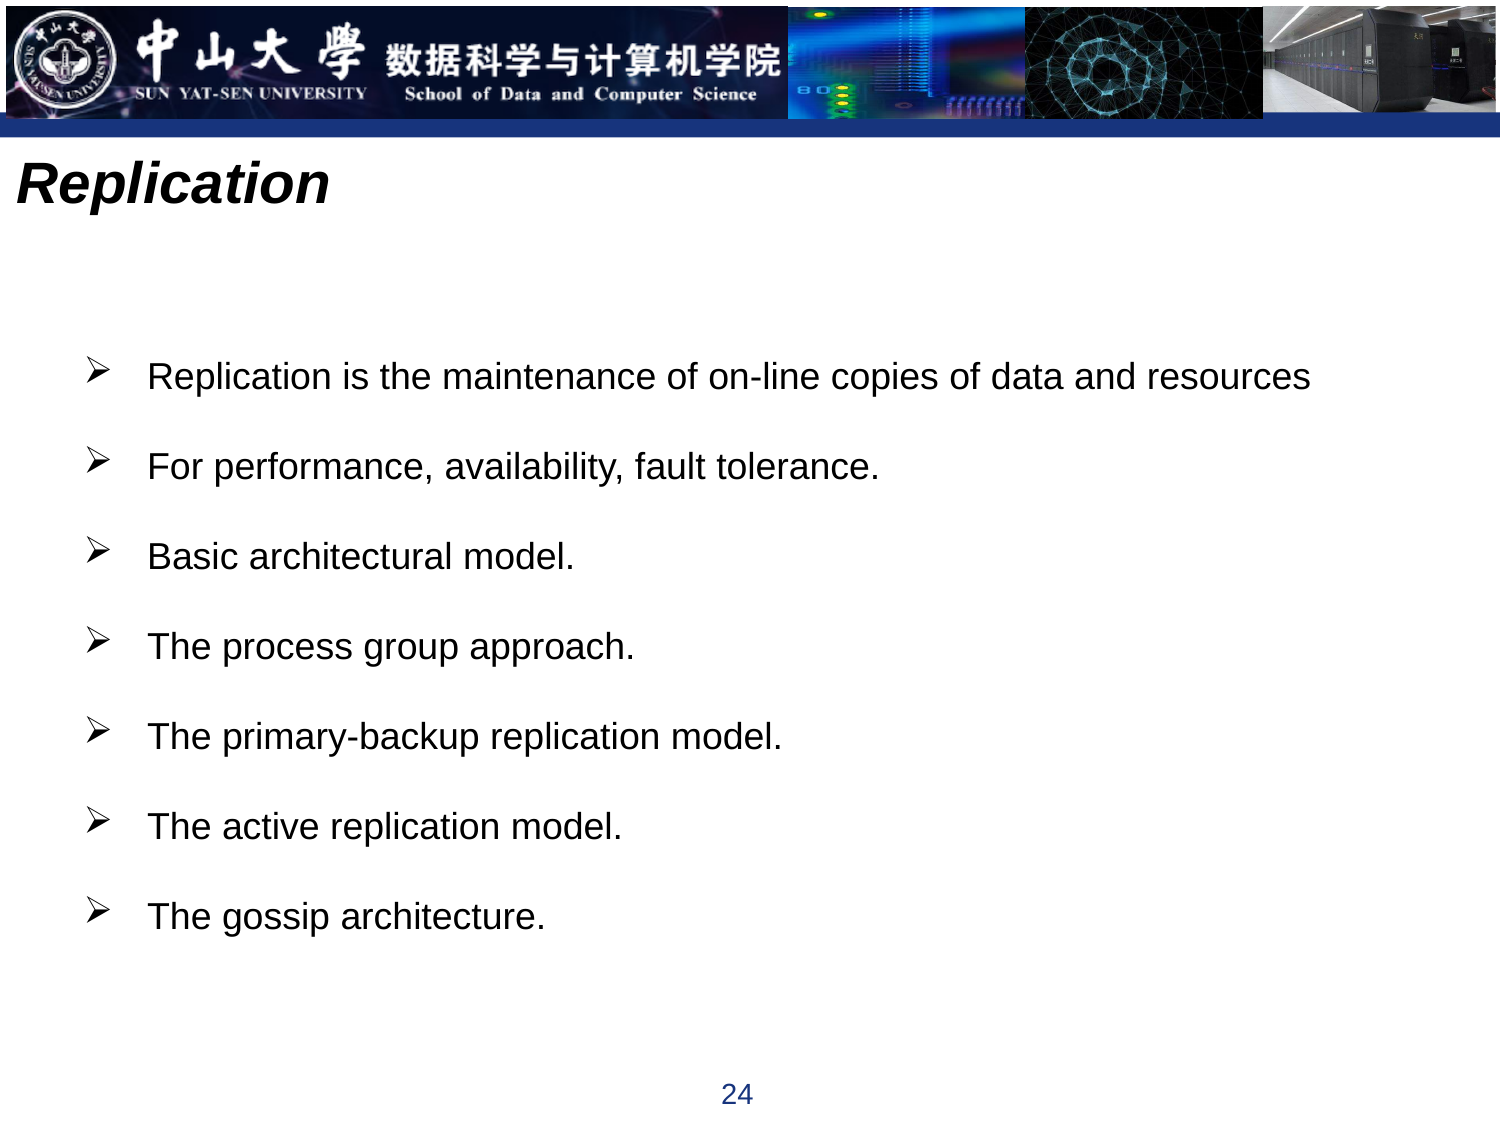

Replication
Replication is the maintenance of on-line copies of data and resources
For performance, availability, fault tolerance.
Basic architectural model.
The process group approach.
The primary-backup replication model.
The active replication model.
The gossip architecture.
24